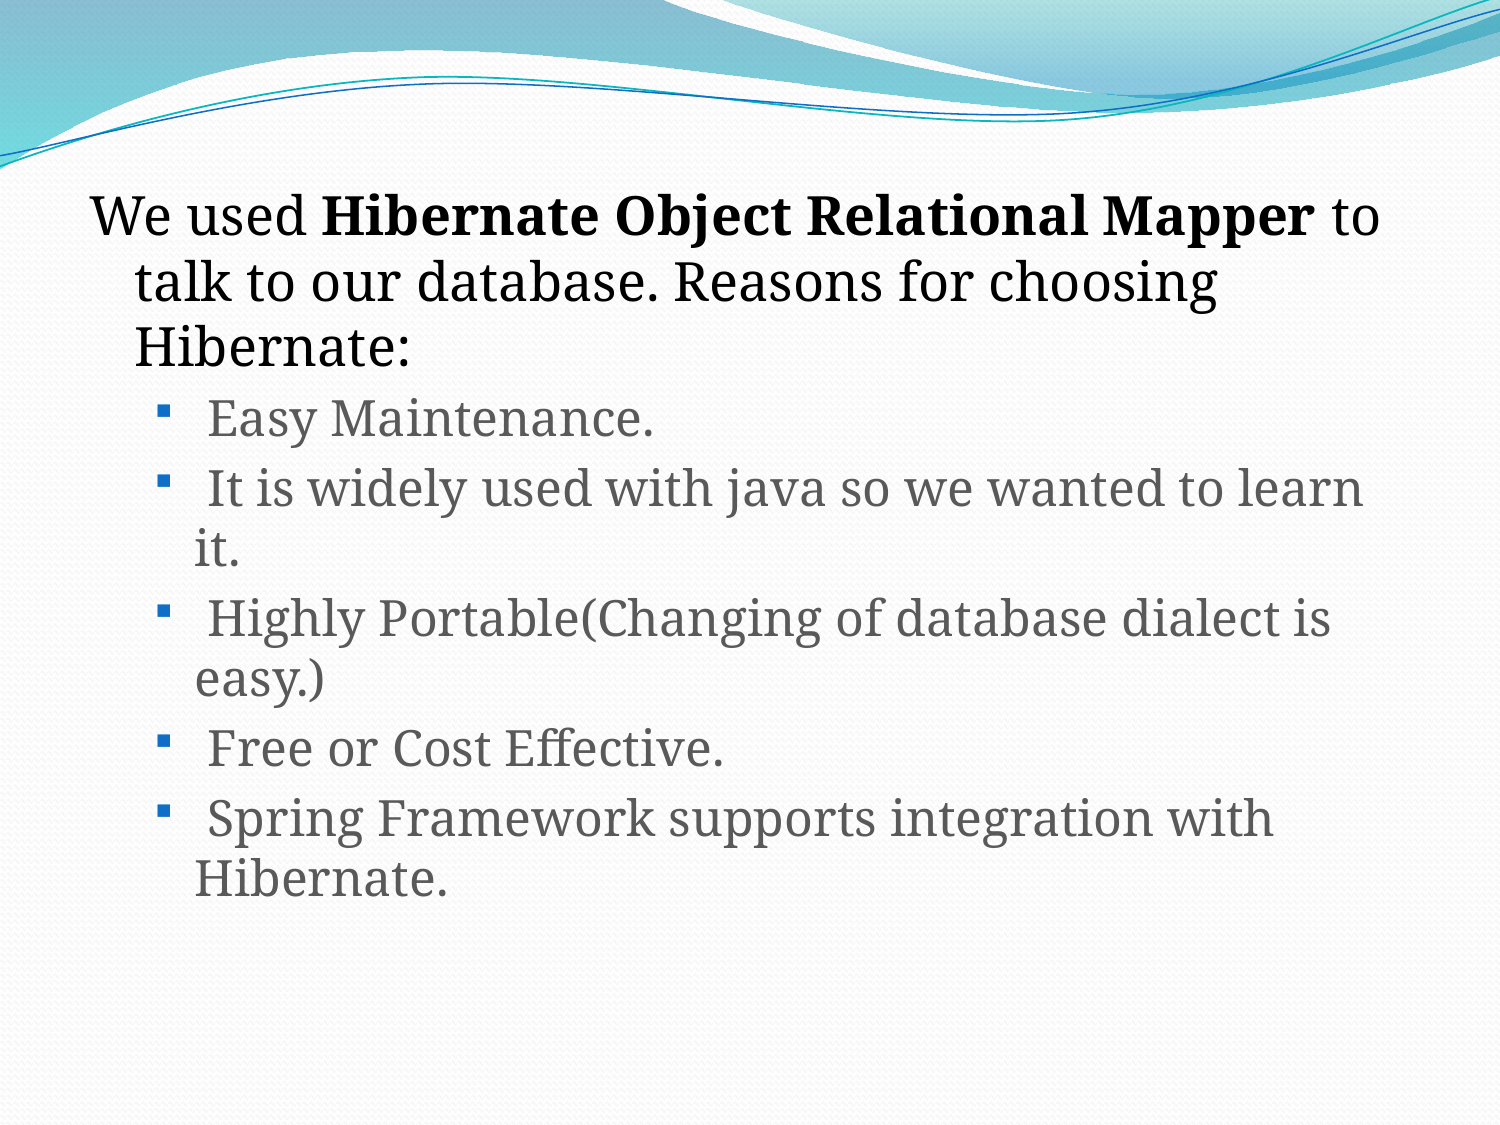

We used Hibernate Object Relational Mapper to talk to our database. Reasons for choosing Hibernate:
 Easy Maintenance.
 It is widely used with java so we wanted to learn it.
 Highly Portable(Changing of database dialect is easy.)
 Free or Cost Effective.
 Spring Framework supports integration with Hibernate.